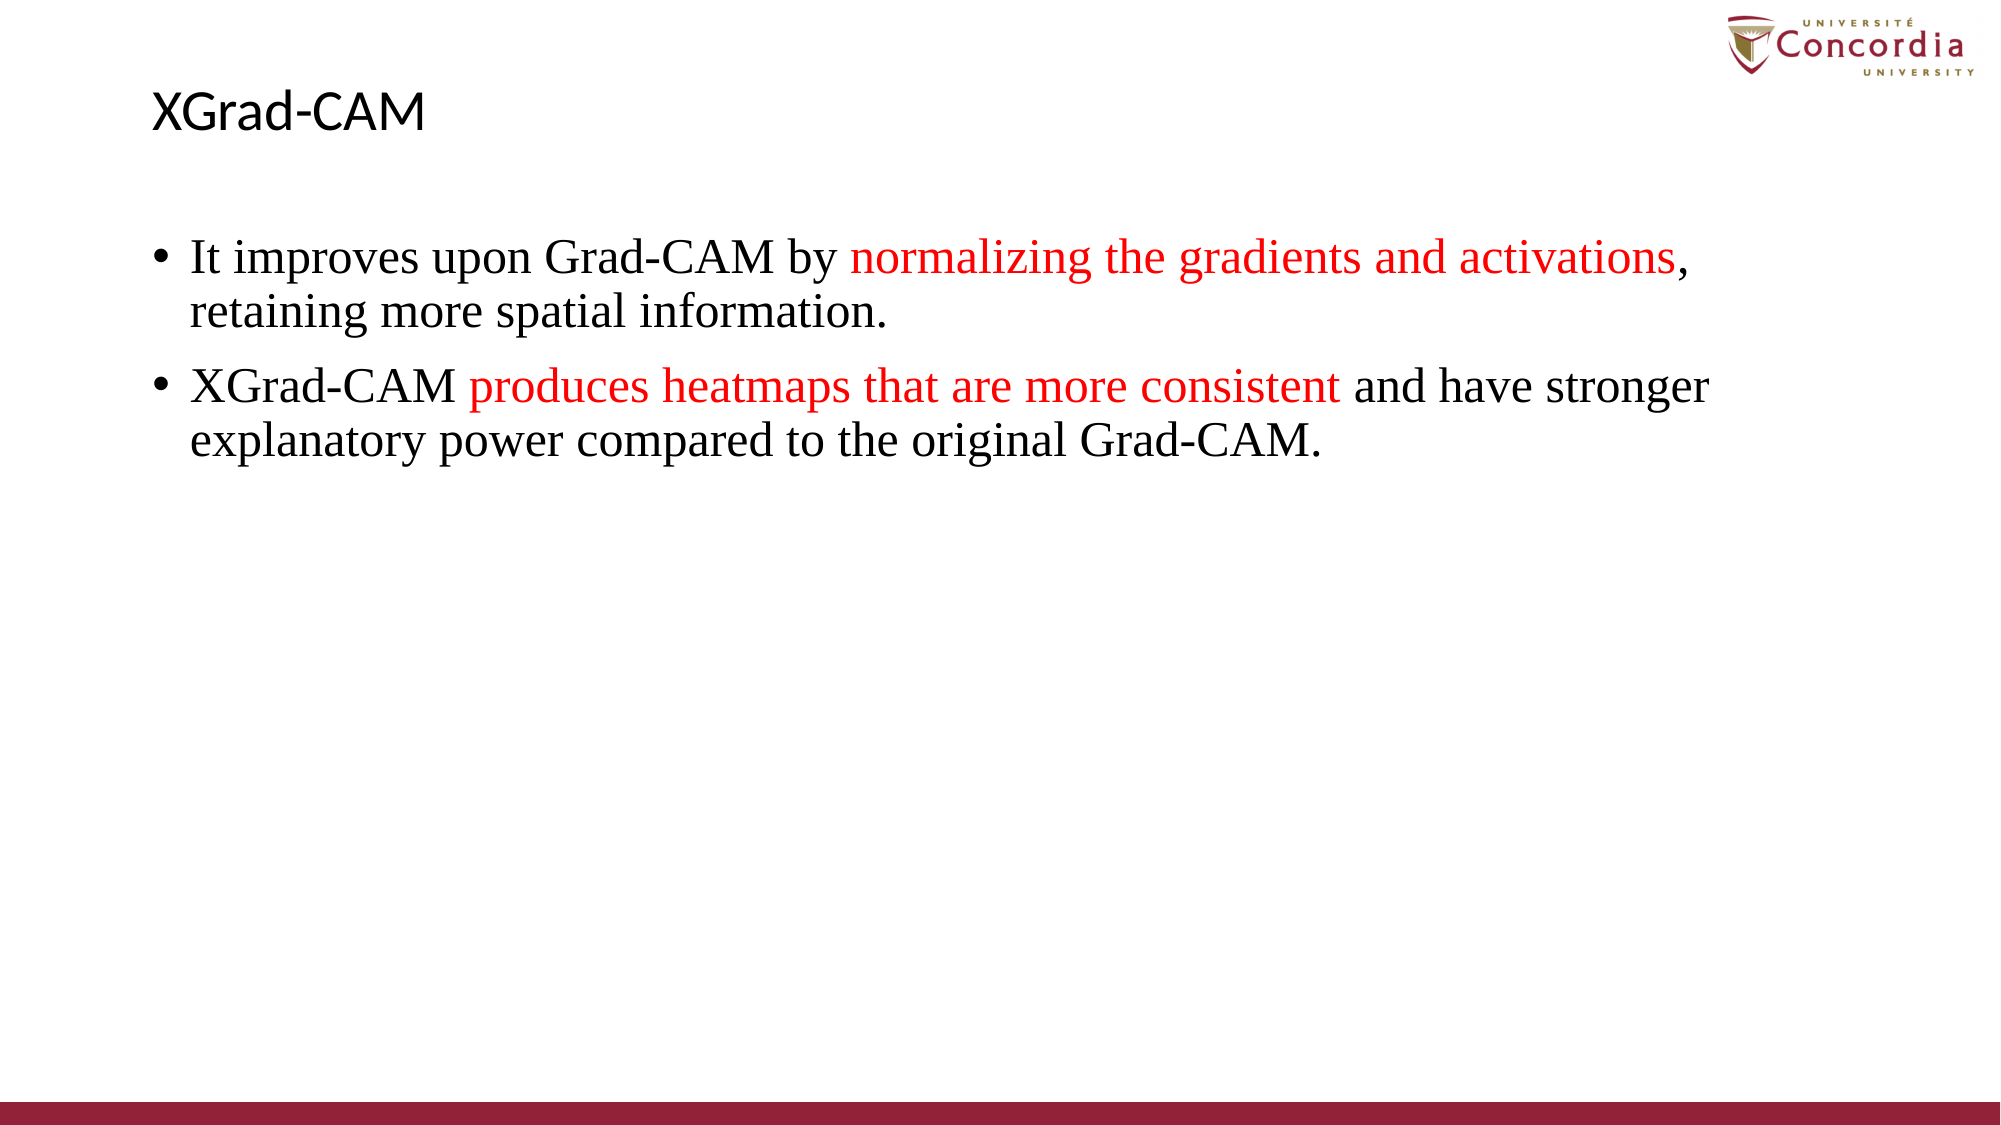

# XGrad-CAM
It improves upon Grad-CAM by normalizing the gradients and activations, retaining more spatial information.
XGrad-CAM produces heatmaps that are more consistent and have stronger explanatory power compared to the original Grad-CAM.
43